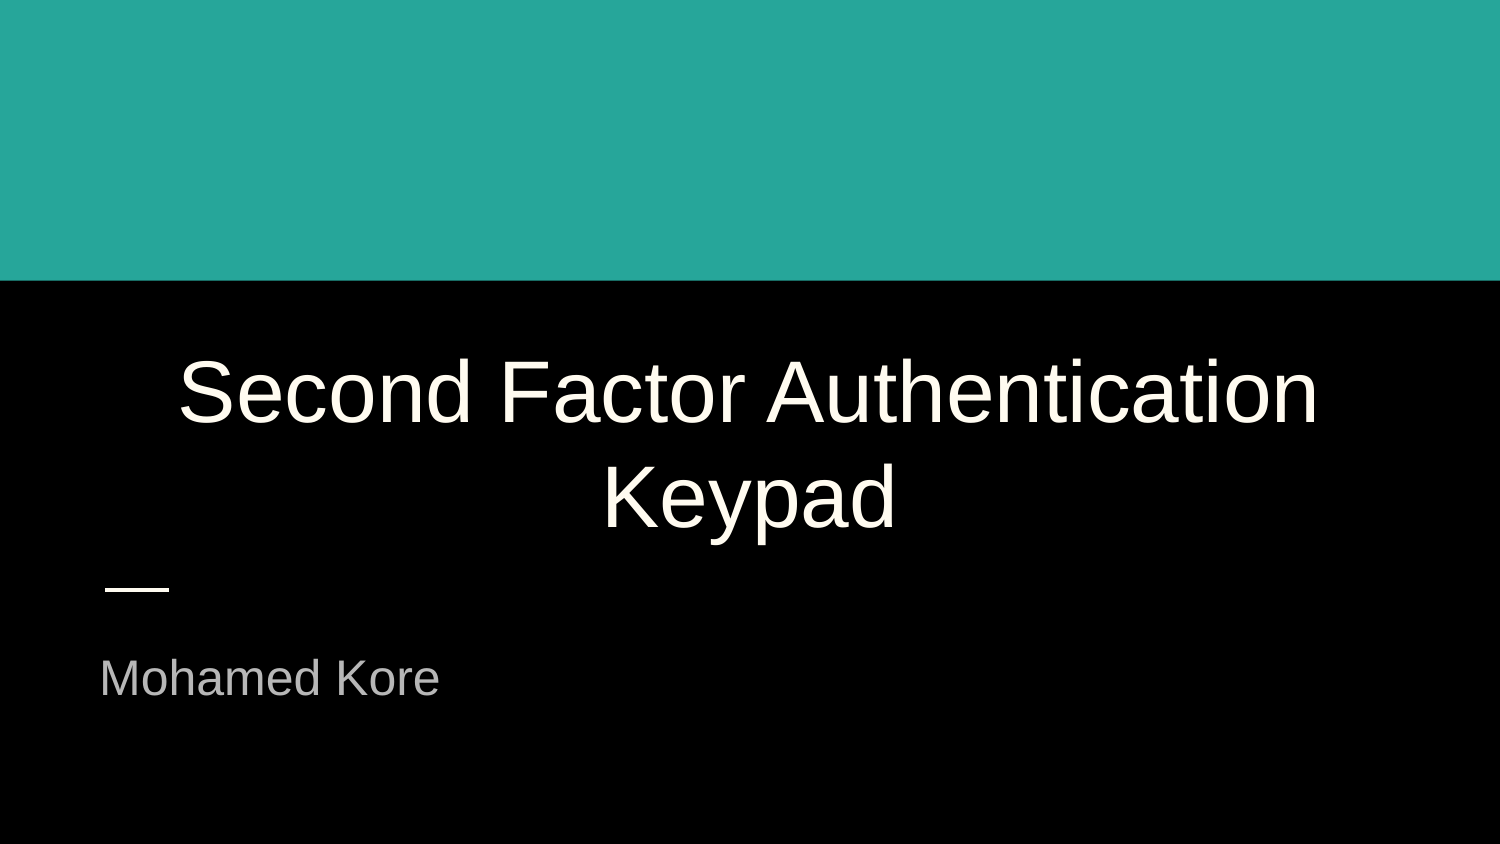

# Second Factor Authentication Keypad
Mohamed Kore